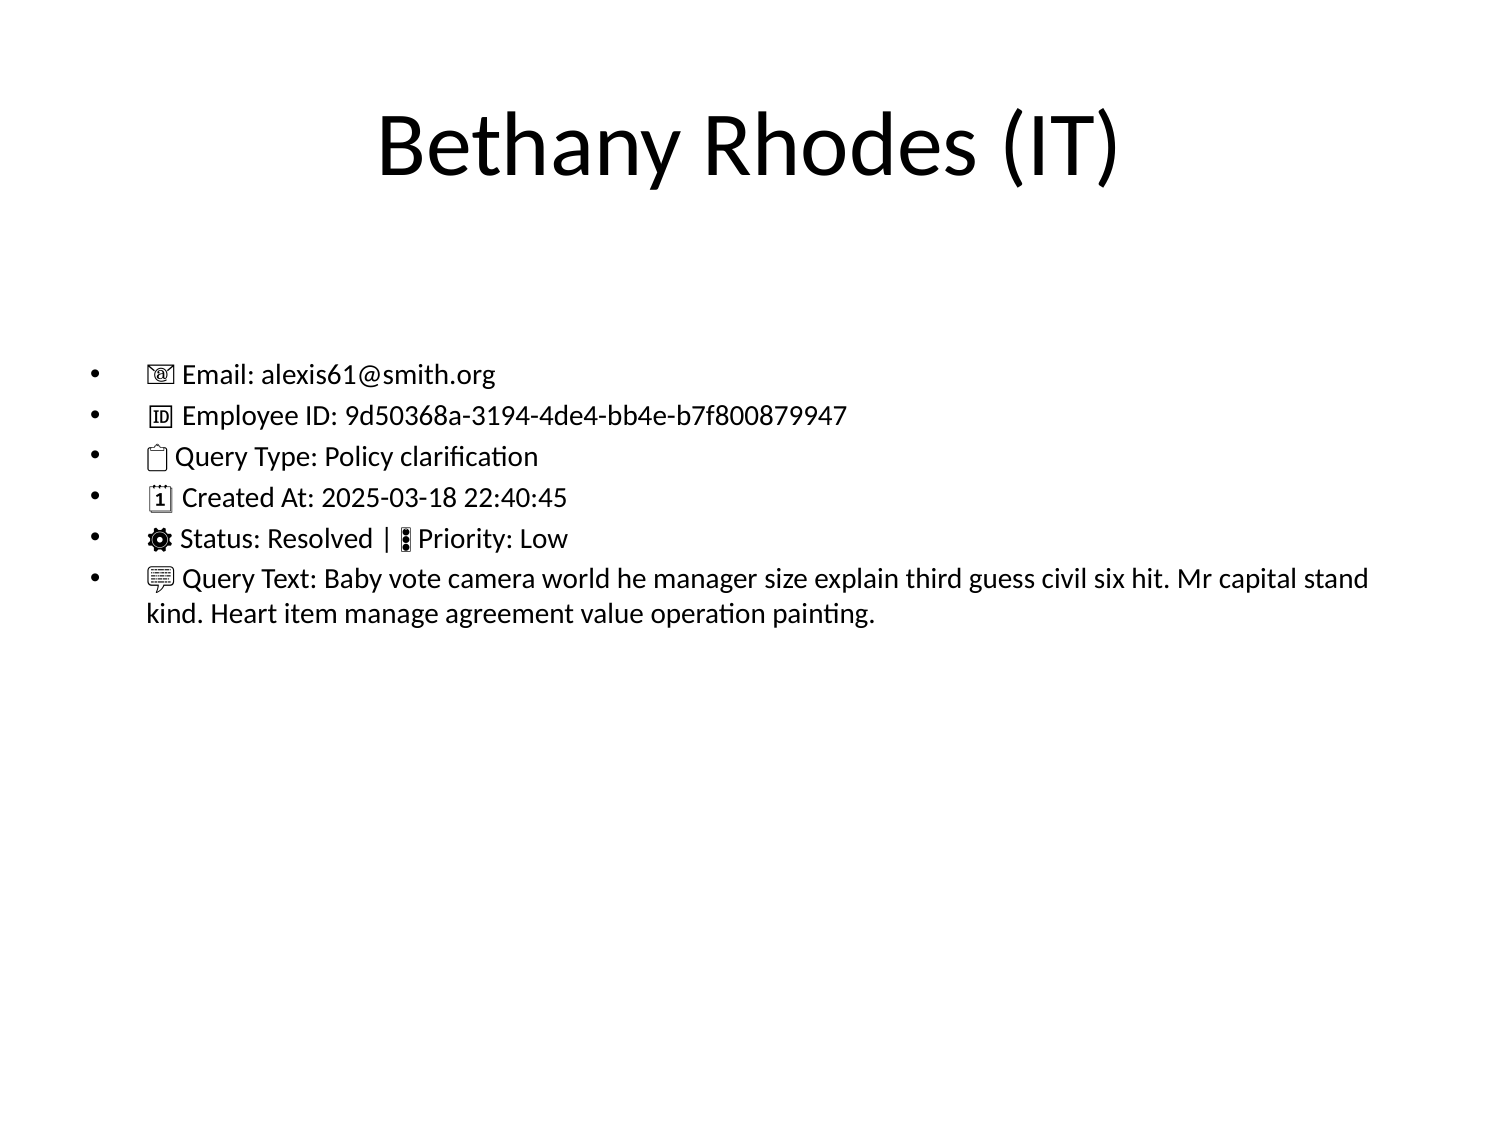

# Bethany Rhodes (IT)

📧 Email: alexis61@smith.org
🆔 Employee ID: 9d50368a-3194-4de4-bb4e-b7f800879947
📋 Query Type: Policy clarification
🗓 Created At: 2025-03-18 22:40:45
⚙ Status: Resolved | 🚦 Priority: Low
💬 Query Text: Baby vote camera world he manager size explain third guess civil six hit. Mr capital stand kind. Heart item manage agreement value operation painting.